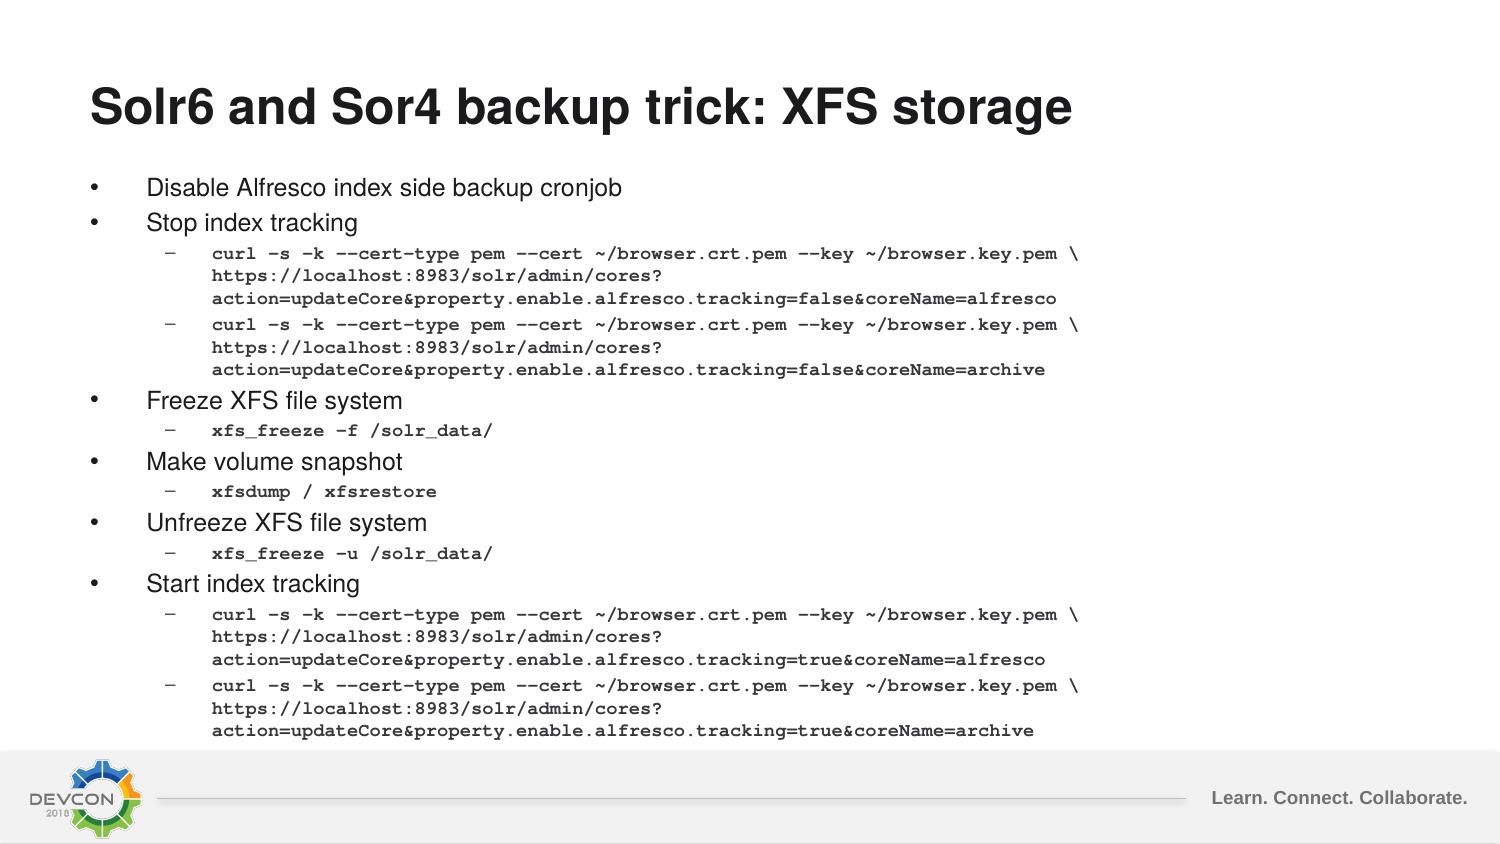

# Solr6 and Sor4 backup trick: XFS storage
Disable Alfresco index side backup cronjob
Stop index tracking
curl -s -k --cert-type pem --cert ~/browser.crt.pem --key ~/browser.key.pem \   https://localhost:8983/solr/admin/cores?action=updateCore&property.enable.alfresco.tracking=false&coreName=alfresco
curl -s -k --cert-type pem --cert ~/browser.crt.pem --key ~/browser.key.pem \   https://localhost:8983/solr/admin/cores?action=updateCore&property.enable.alfresco.tracking=false&coreName=archive
Freeze XFS file system
xfs_freeze -f /solr_data/
Make volume snapshot
xfsdump / xfsrestore
Unfreeze XFS file system
xfs_freeze -u /solr_data/
Start index tracking
curl -s -k --cert-type pem --cert ~/browser.crt.pem --key ~/browser.key.pem \ https://localhost:8983/solr/admin/cores?action=updateCore&property.enable.alfresco.tracking=true&coreName=alfresco
curl -s -k --cert-type pem --cert ~/browser.crt.pem --key ~/browser.key.pem \   https://localhost:8983/solr/admin/cores?action=updateCore&property.enable.alfresco.tracking=true&coreName=archive